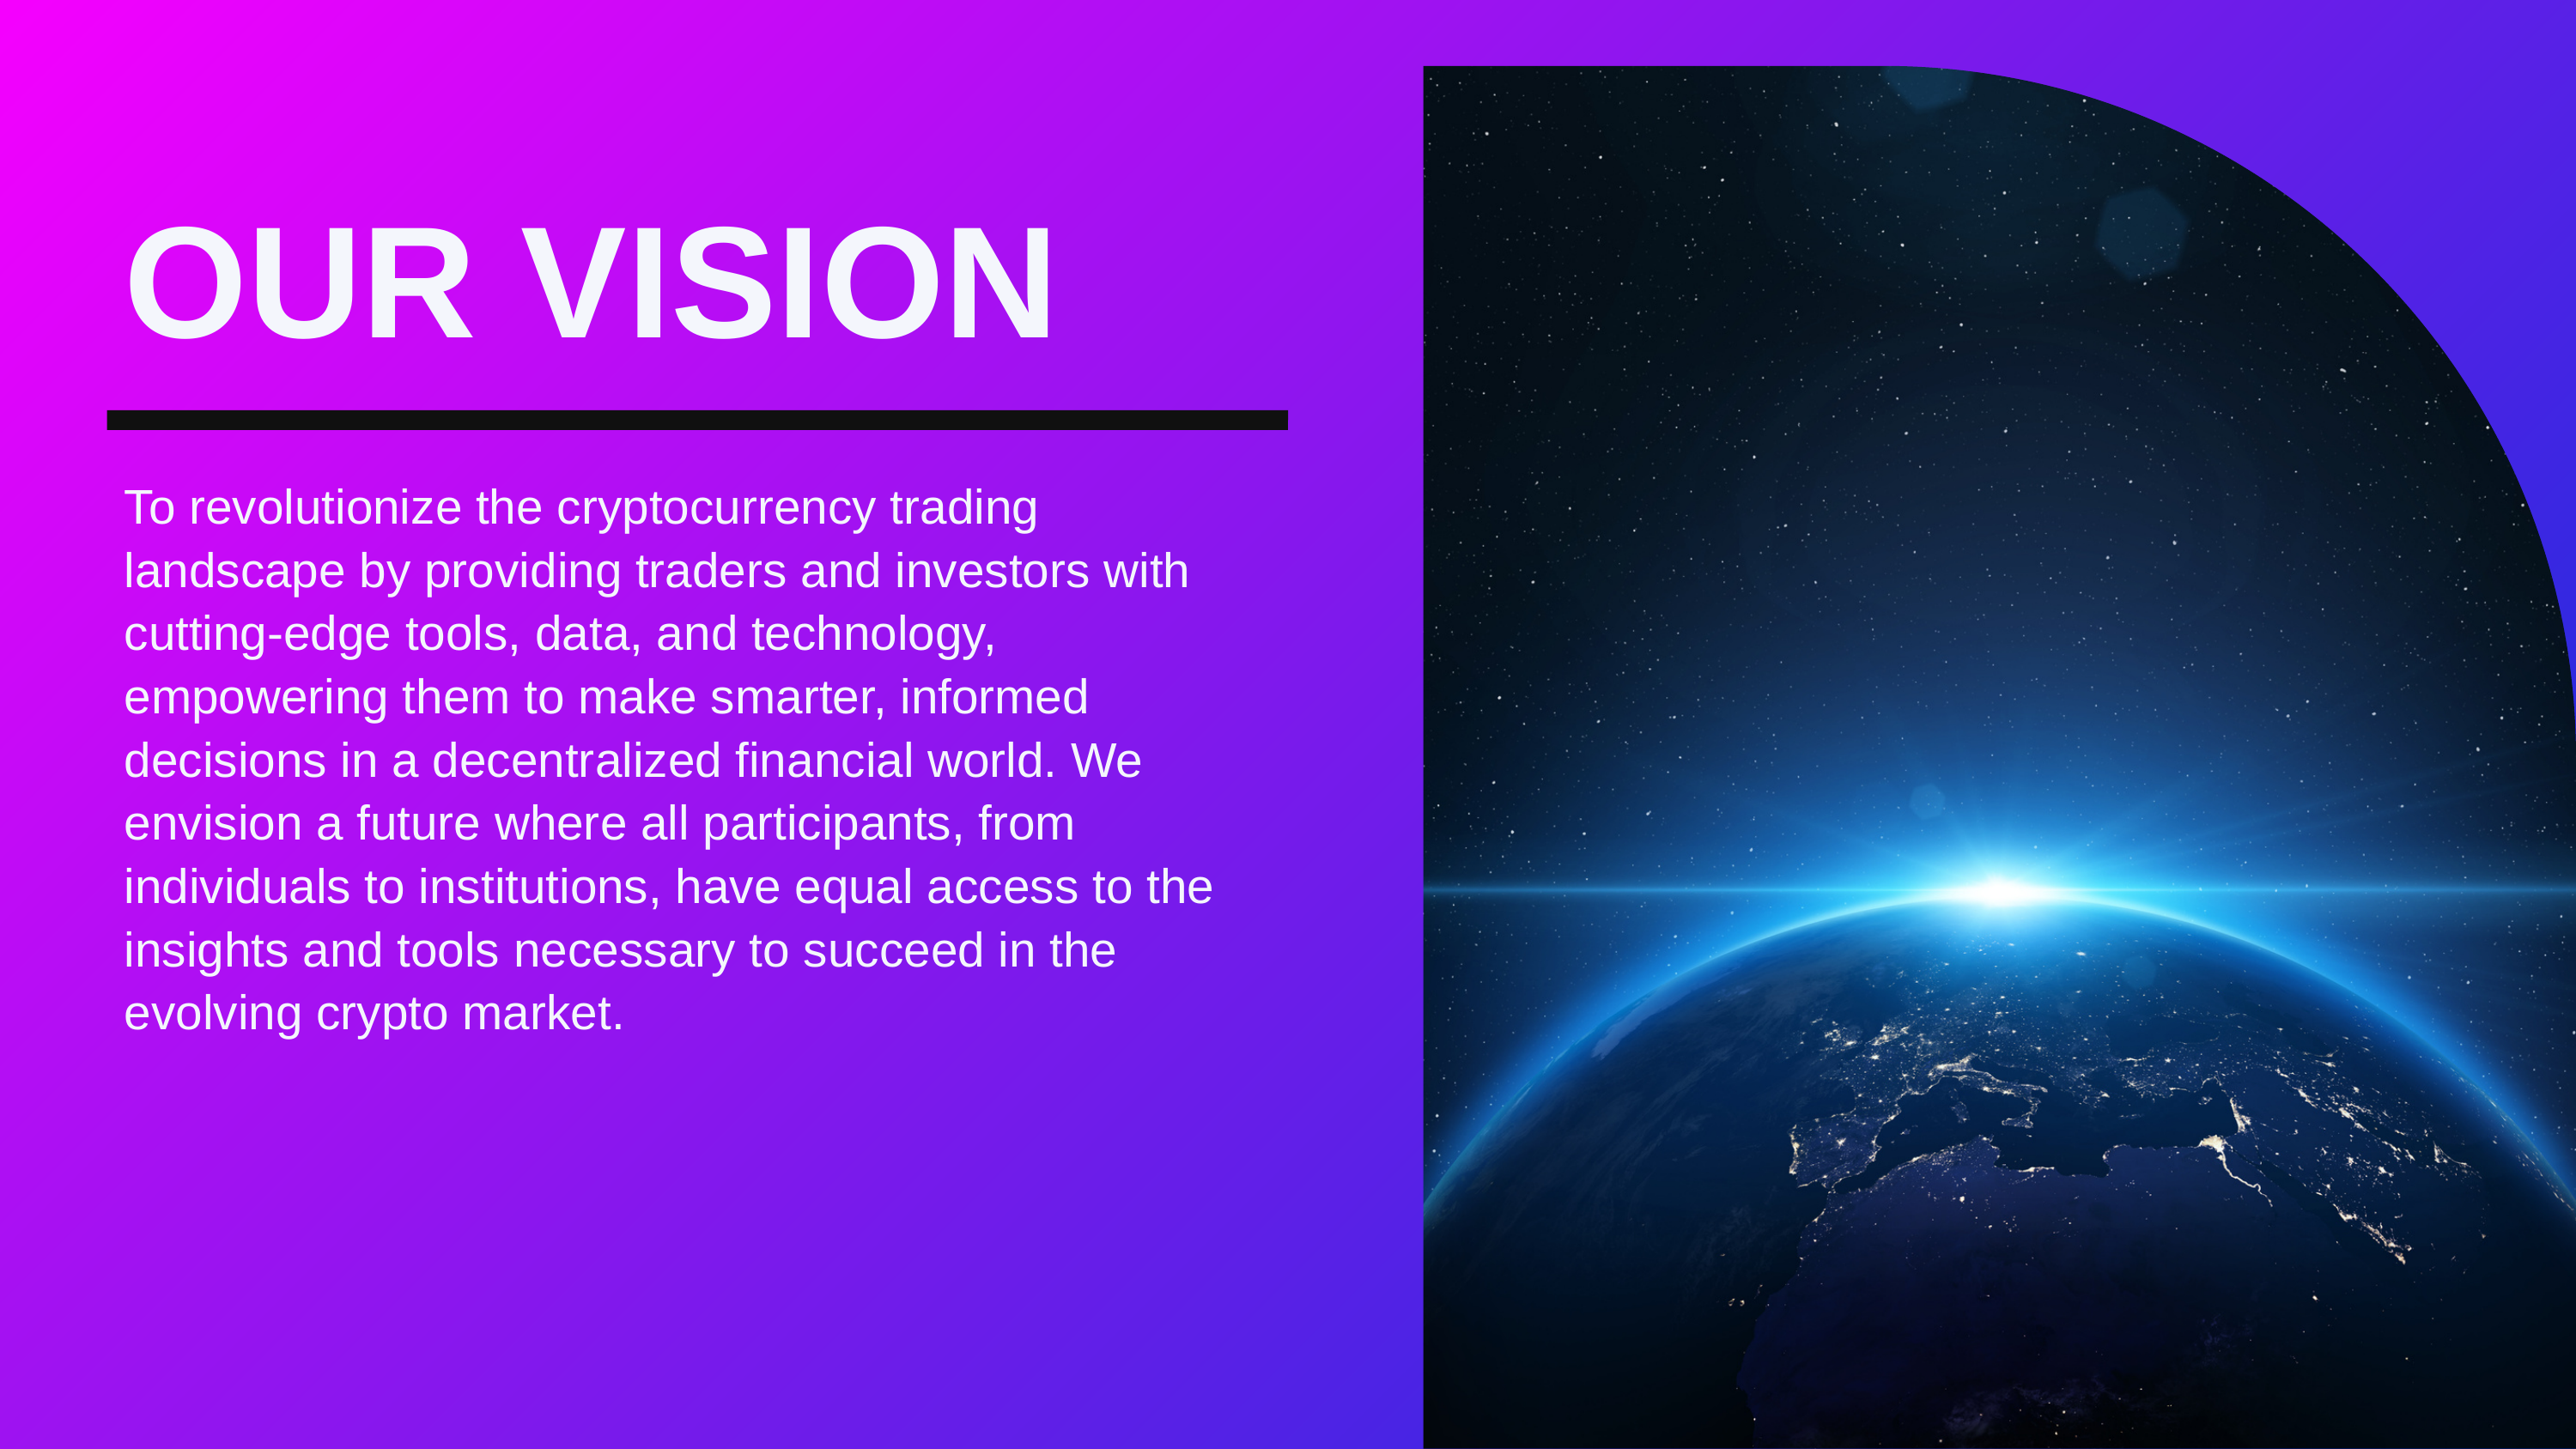

OUR VISION

To revolutionize the cryptocurrency trading landscape by providing traders and investors with cutting-edge tools, data, and technology, empowering them to make smarter, informed decisions in a decentralized financial world. We envision a future where all participants, from individuals to institutions, have equal access to the insights and tools necessary to succeed in the evolving crypto market.